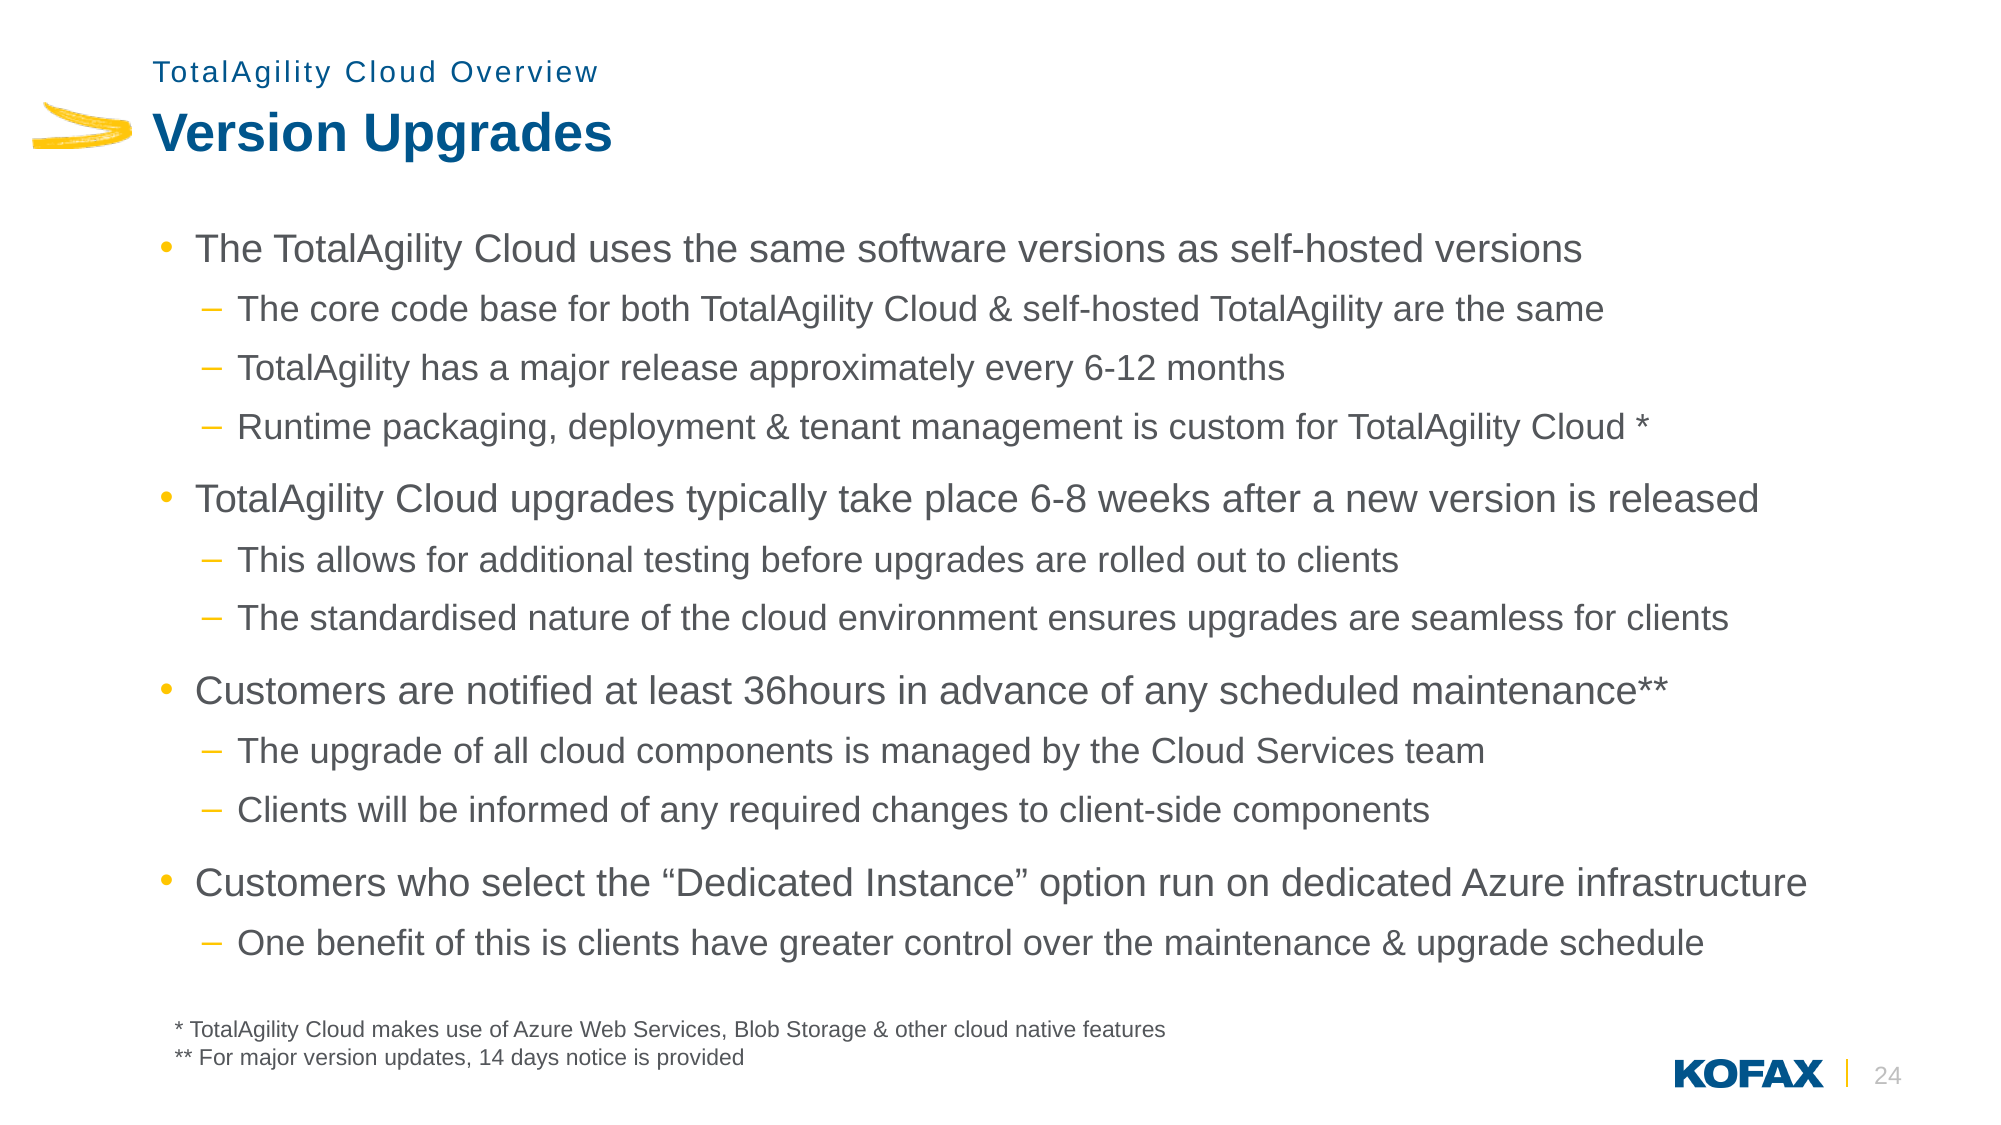

TotalAgility Cloud Overview
# Version Upgrades
The TotalAgility Cloud uses the same software versions as self-hosted versions
The core code base for both TotalAgility Cloud & self-hosted TotalAgility are the same
TotalAgility has a major release approximately every 6-12 months
Runtime packaging, deployment & tenant management is custom for TotalAgility Cloud *
TotalAgility Cloud upgrades typically take place 6-8 weeks after a new version is released
This allows for additional testing before upgrades are rolled out to clients
The standardised nature of the cloud environment ensures upgrades are seamless for clients
Customers are notified at least 36hours in advance of any scheduled maintenance**
The upgrade of all cloud components is managed by the Cloud Services team
Clients will be informed of any required changes to client-side components
Customers who select the “Dedicated Instance” option run on dedicated Azure infrastructure
One benefit of this is clients have greater control over the maintenance & upgrade schedule
* TotalAgility Cloud makes use of Azure Web Services, Blob Storage & other cloud native features
** For major version updates, 14 days notice is provided